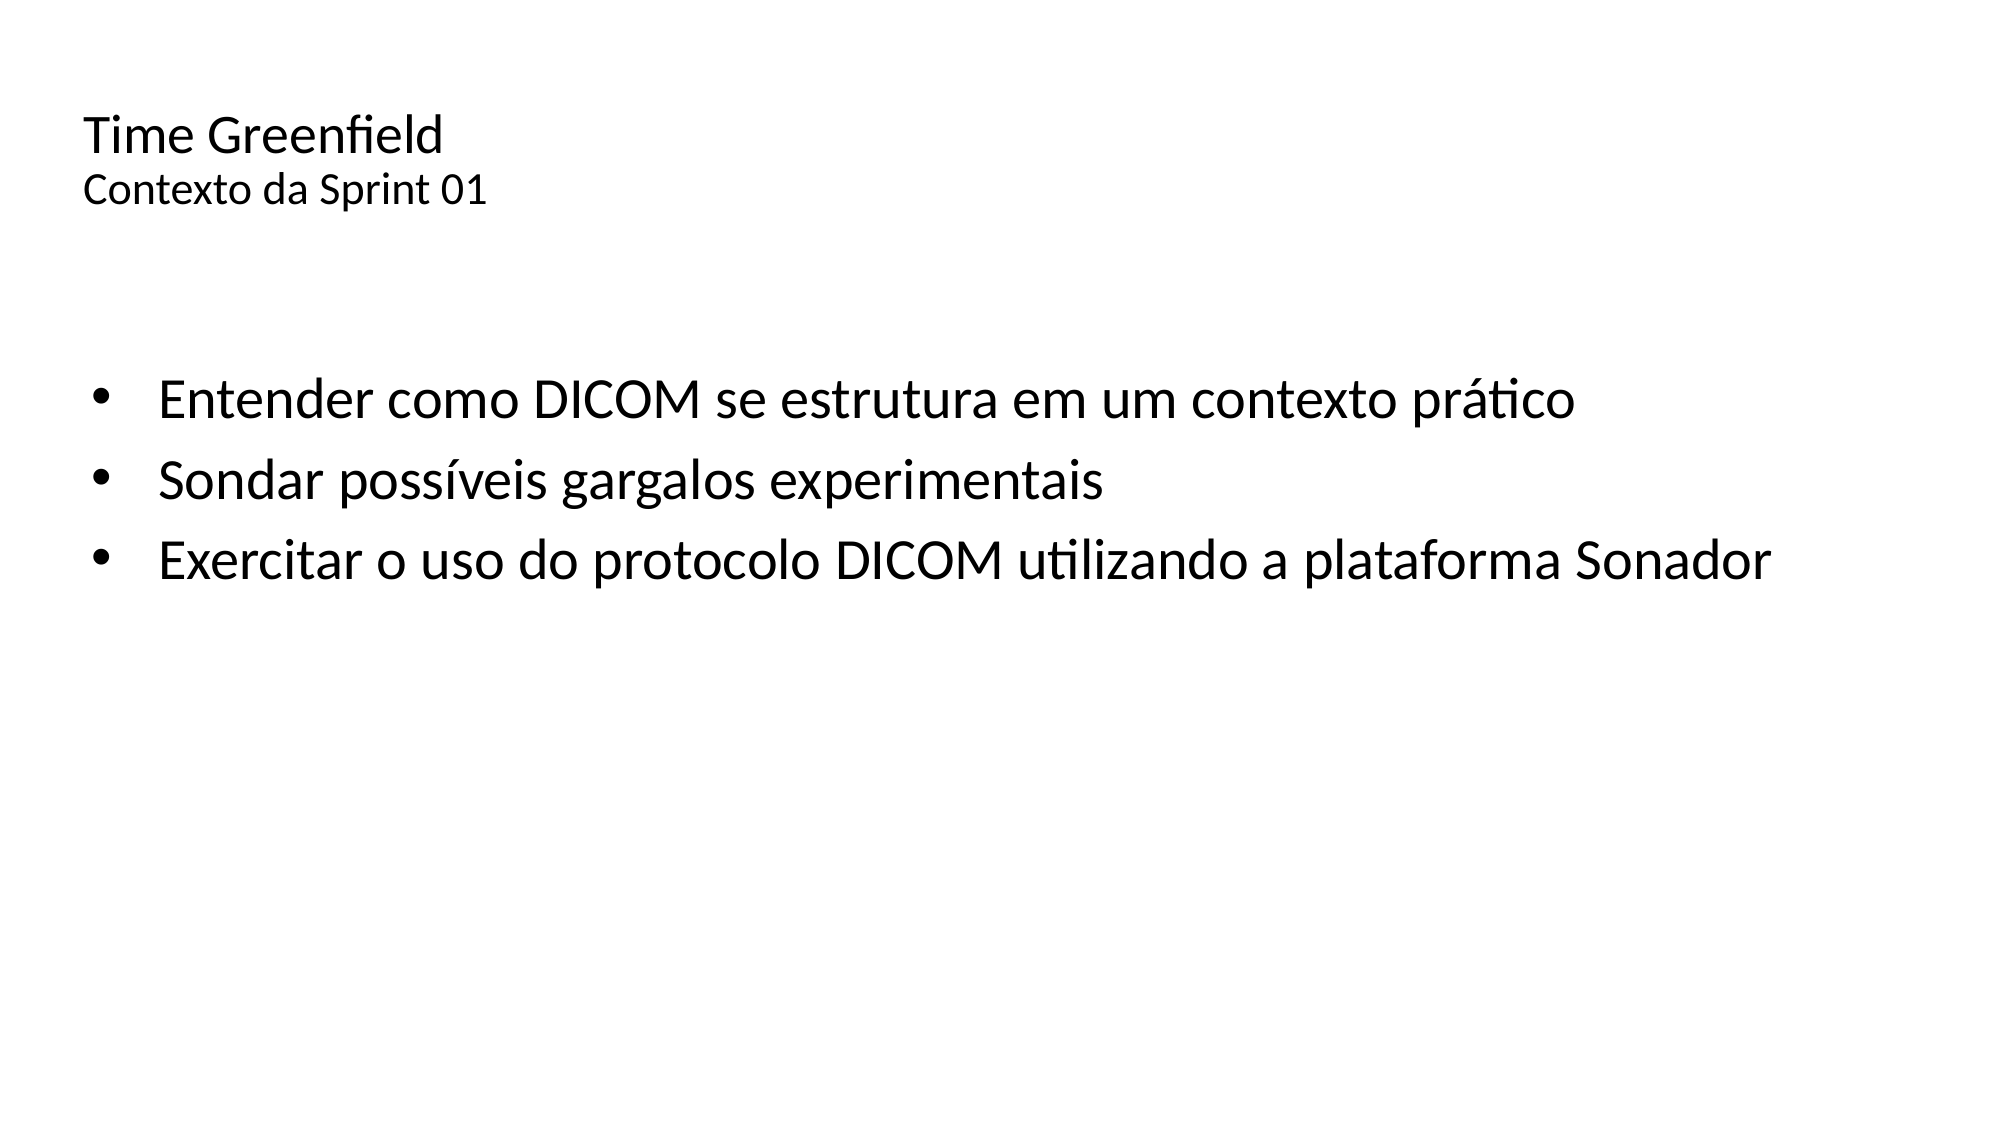

# Time Greenfield Contexto da Sprint 01

Entender como DICOM se estrutura em um contexto prático
Sondar possíveis gargalos experimentais
Exercitar o uso do protocolo DICOM utilizando a plataforma Sonador